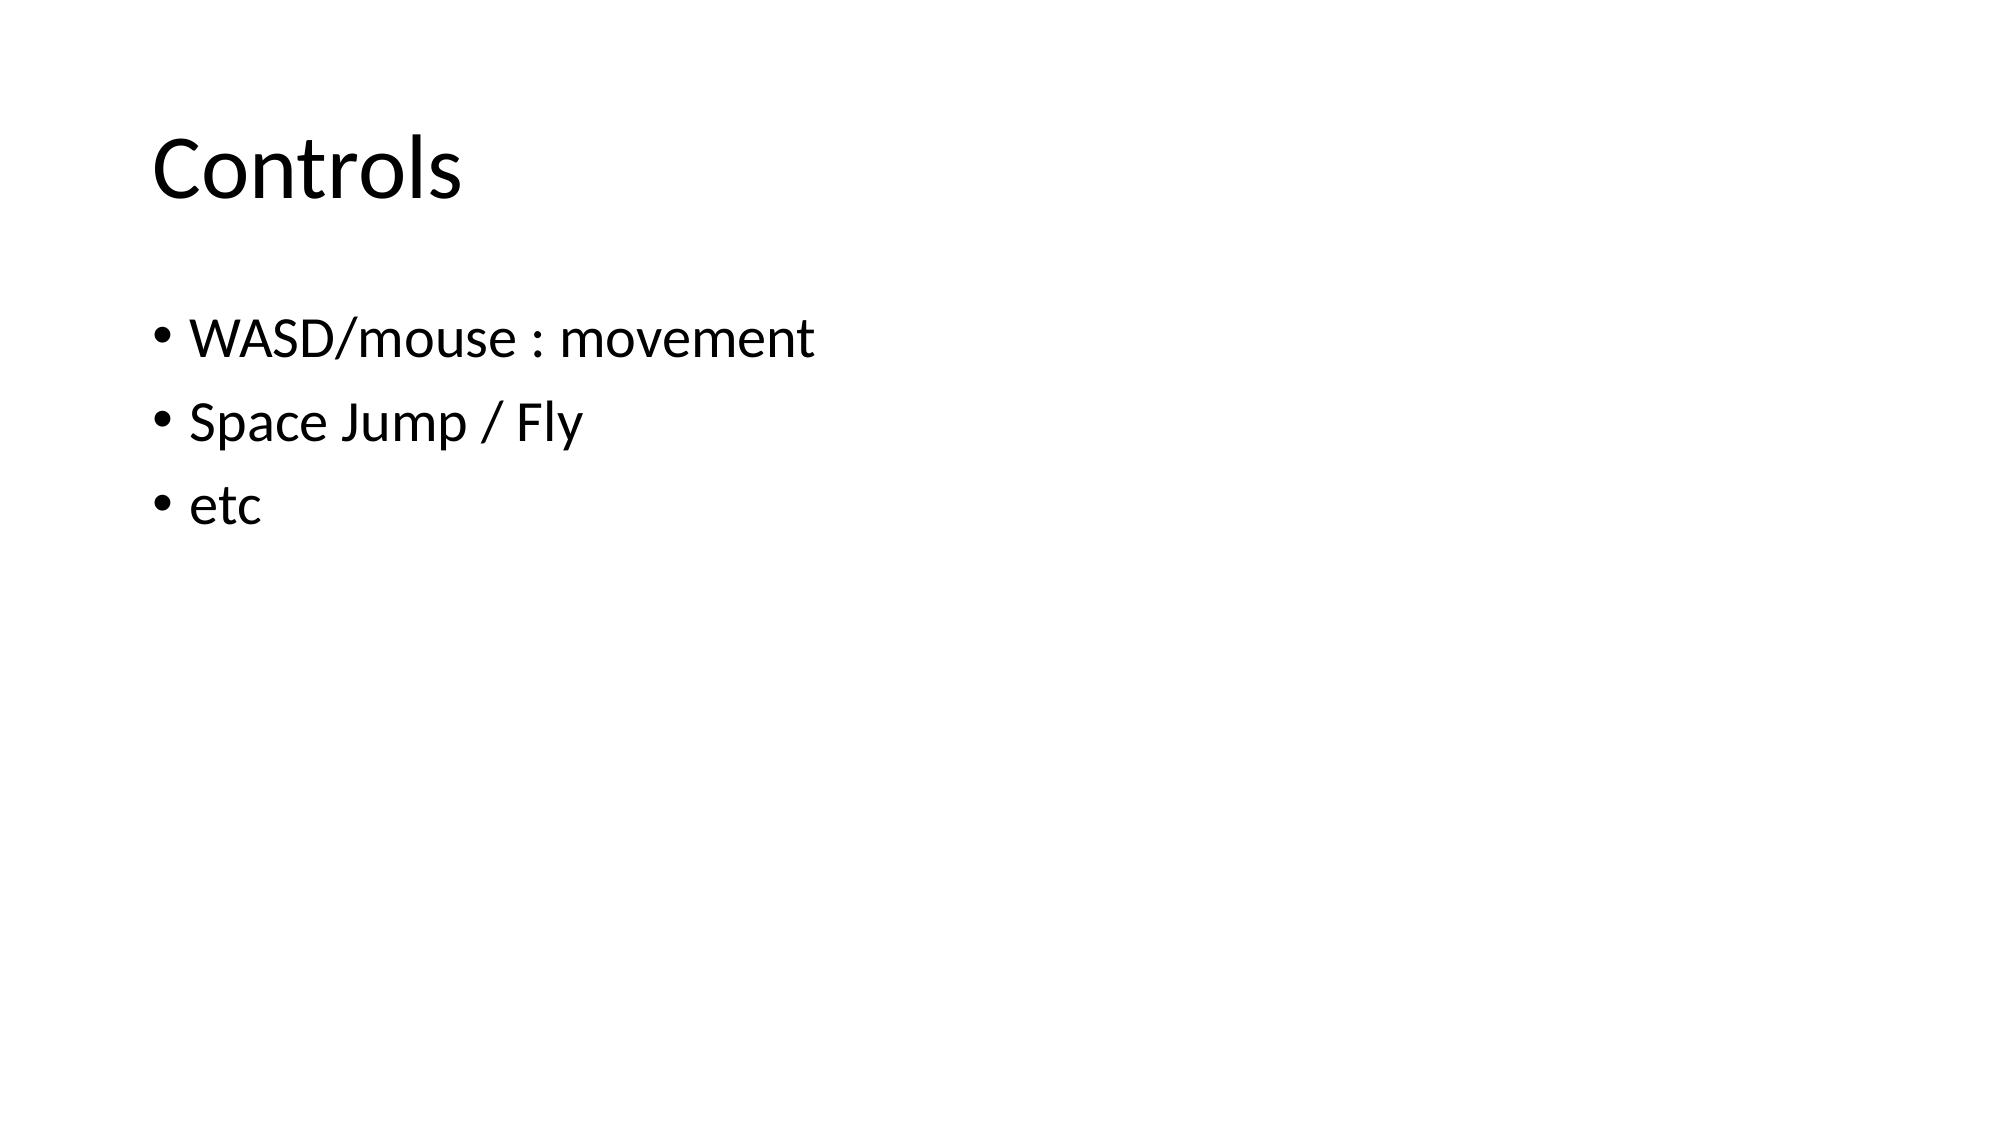

# Controls
WASD/mouse : movement
Space Jump / Fly
etc